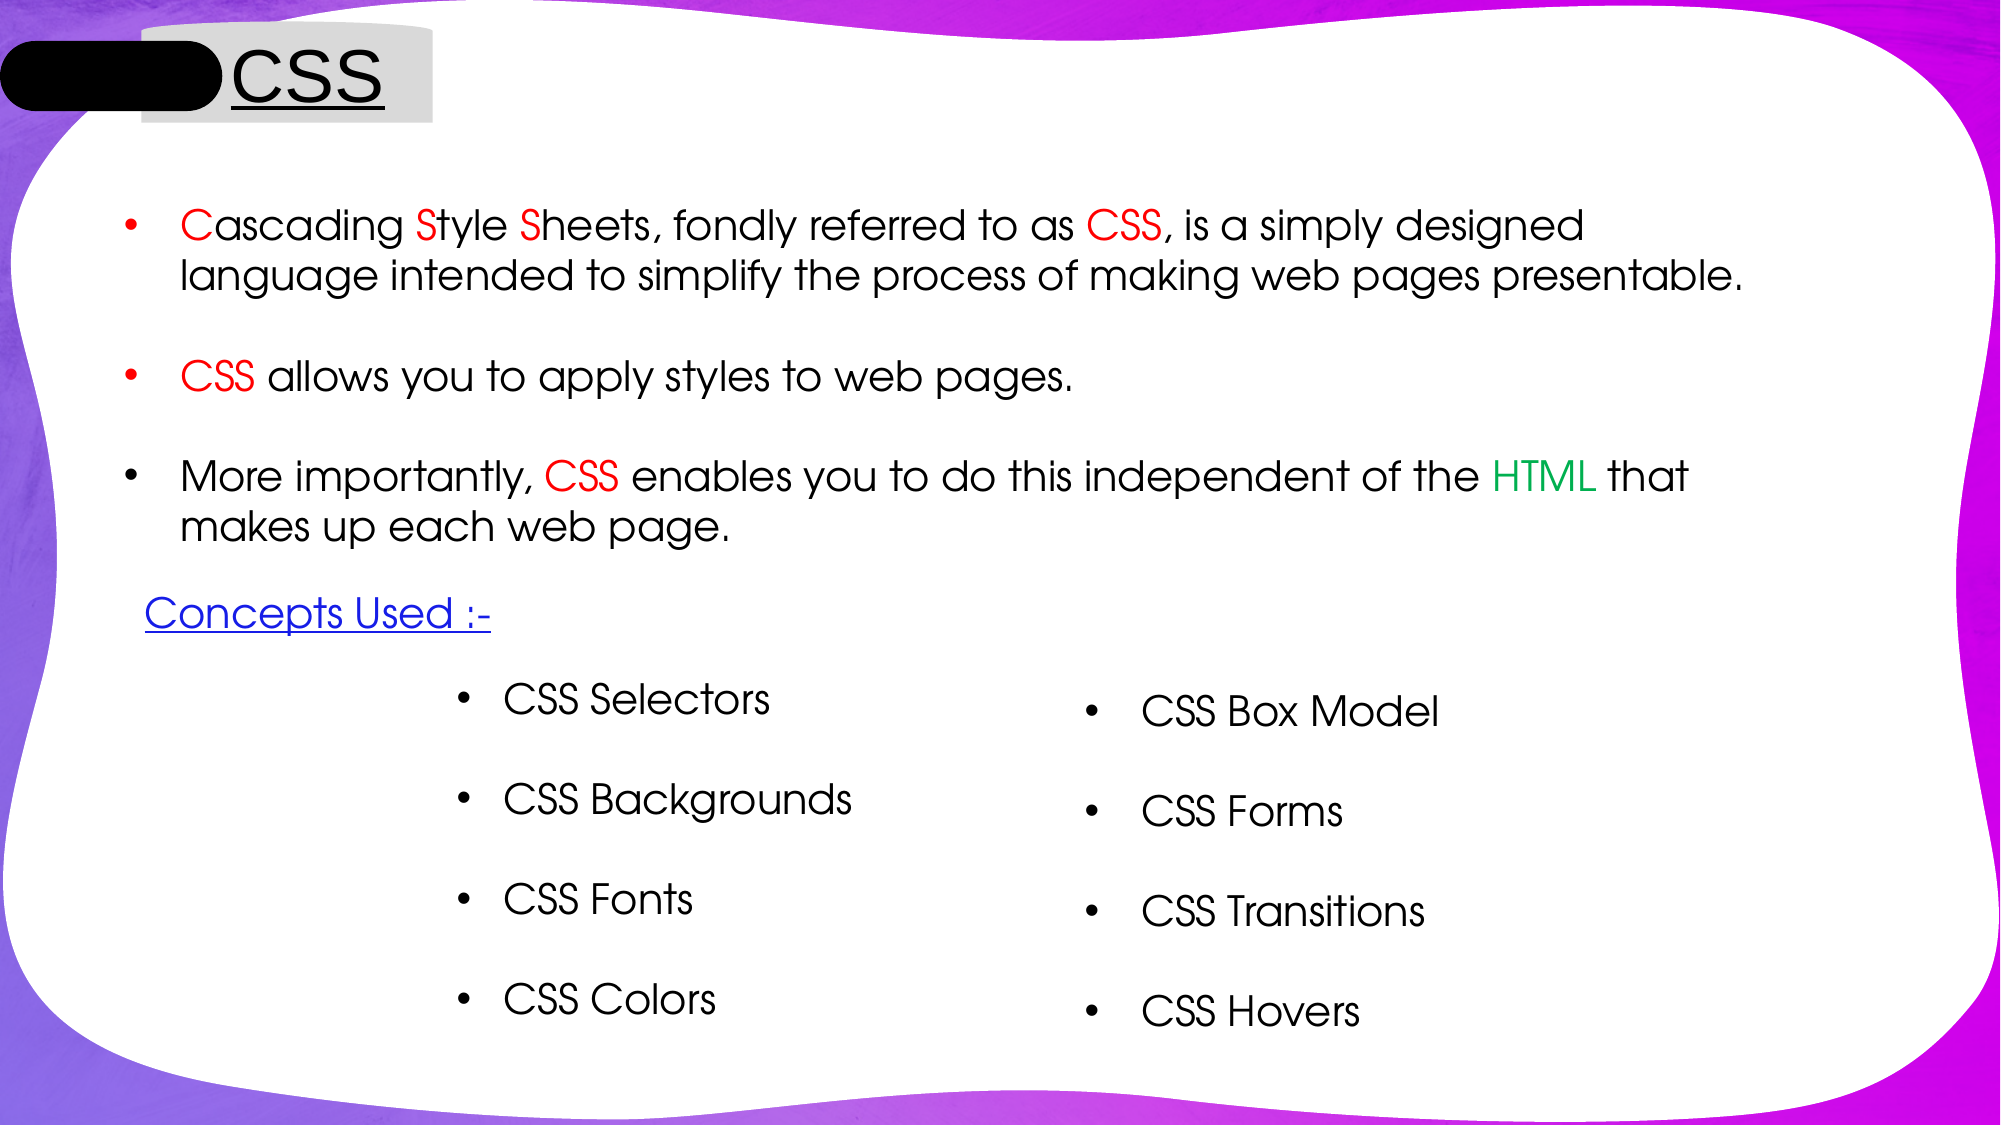

CSS
Cascading Style Sheets, fondly referred to as CSS, is a simply designed language intended to simplify the process of making web pages presentable.

CSS allows you to apply styles to web pages.

More importantly, CSS enables you to do this independent of the HTML that makes up each web page.
Concepts Used :-
CSS Selectors

CSS Backgrounds

CSS Fonts

CSS Colors

CSS Box Model

CSS Forms

CSS Transitions

CSS Hovers